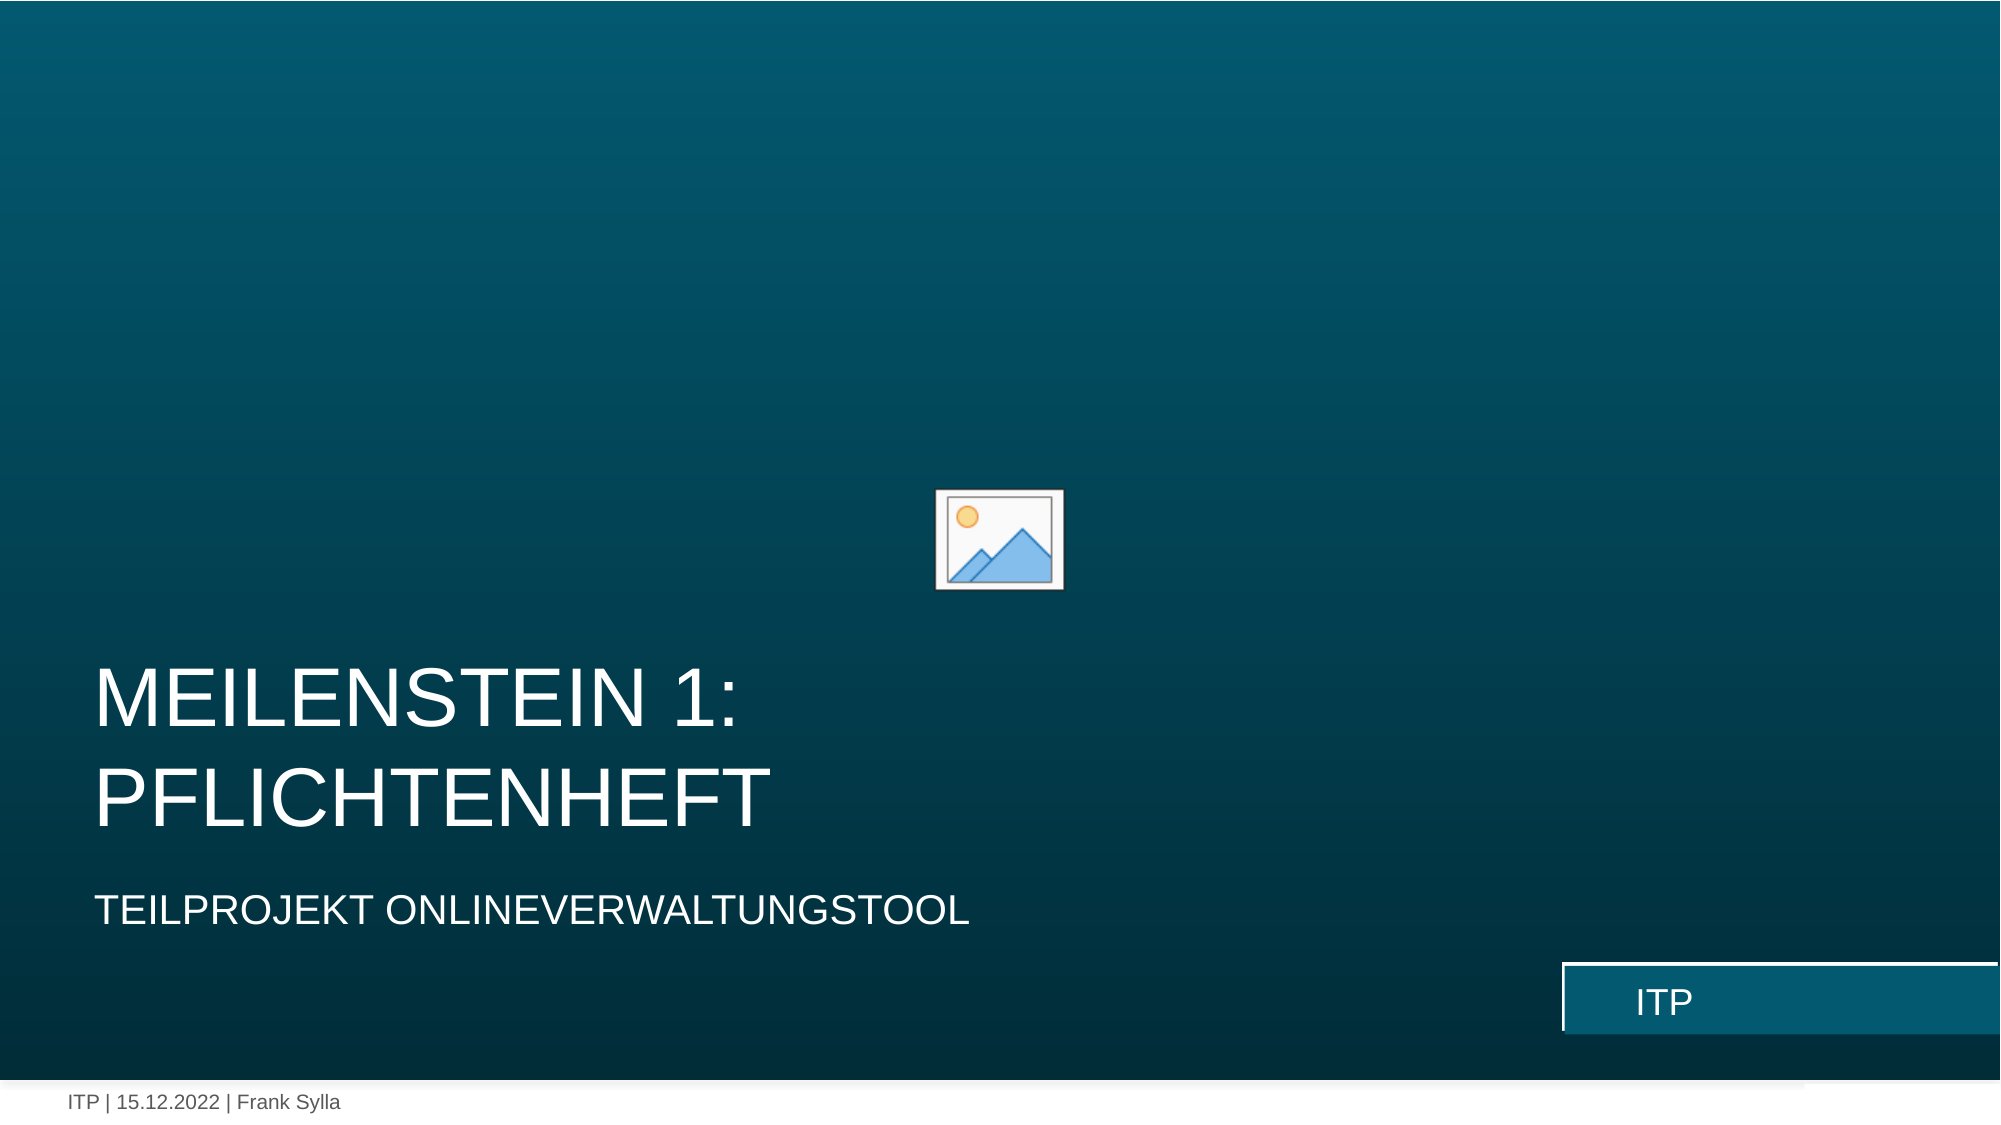

# Meilenstein 1: pflichtenheft
Teilprojekt Onlineverwaltungstool
ITP